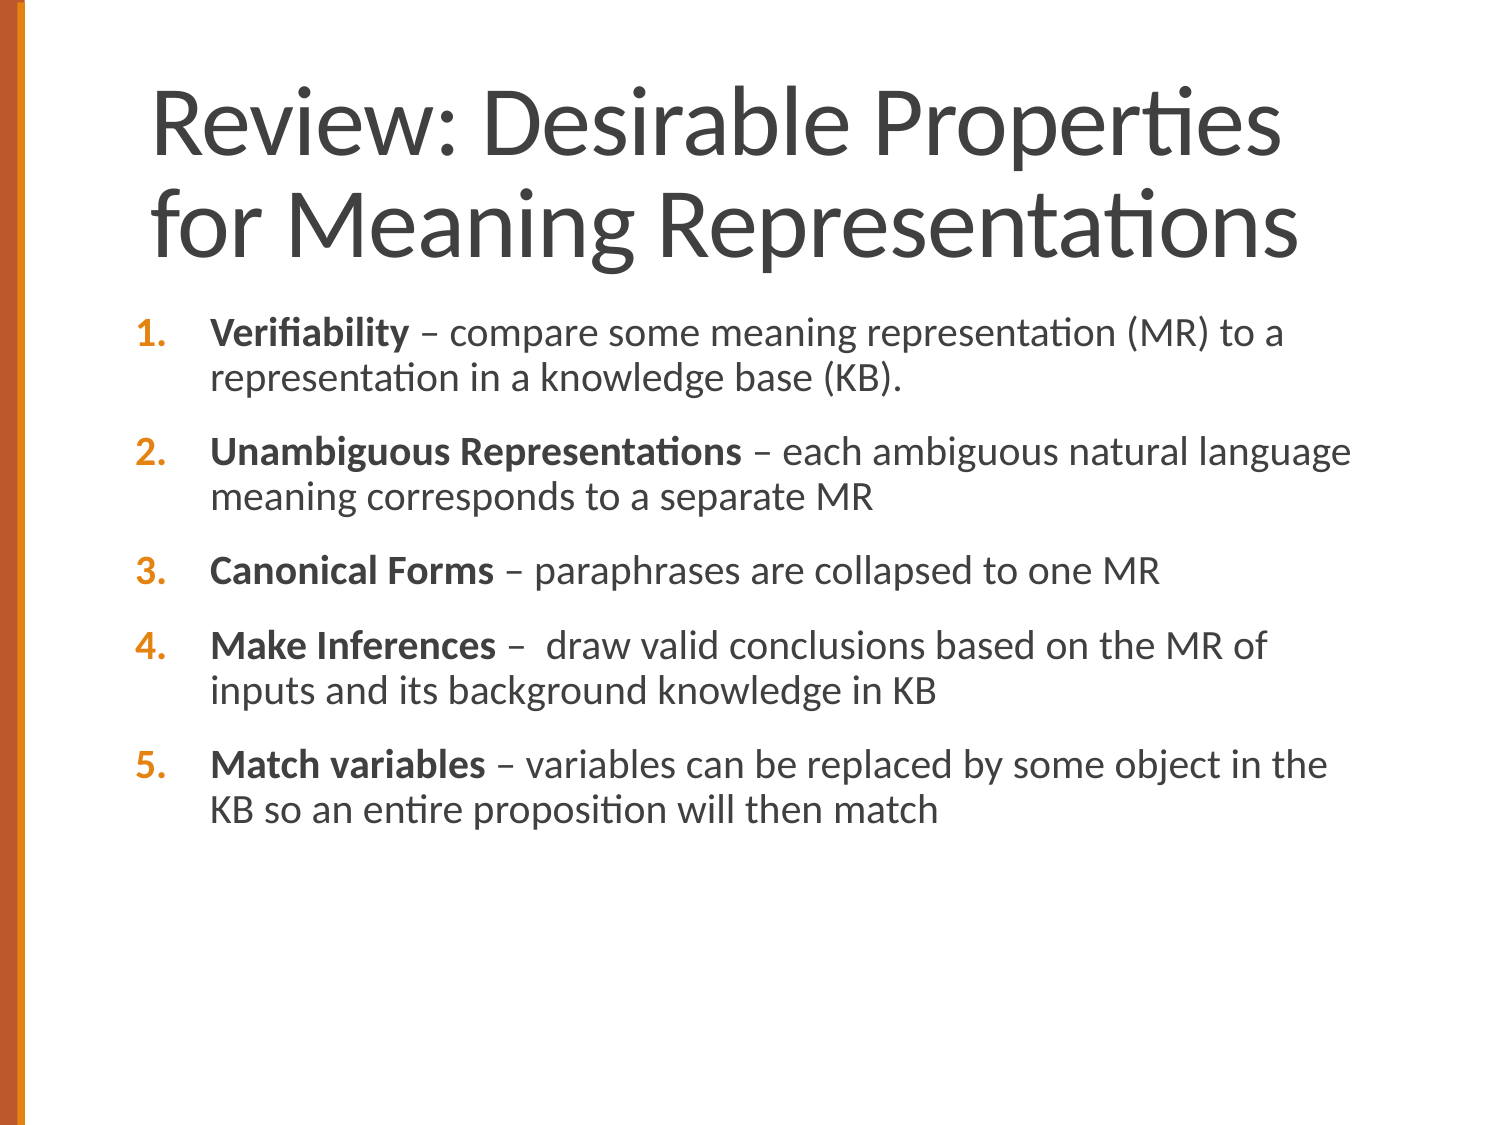

# Review: Desirable Properties for Meaning Representations
Verifiability – compare some meaning representation (MR) to a representation in a knowledge base (KB).
Unambiguous Representations – each ambiguous natural language meaning corresponds to a separate MR
Canonical Forms – paraphrases are collapsed to one MR
Make Inferences –  draw valid conclusions based on the MR of inputs and its background knowledge in KB
Match variables – variables can be replaced by some object in the KB so an entire proposition will then match